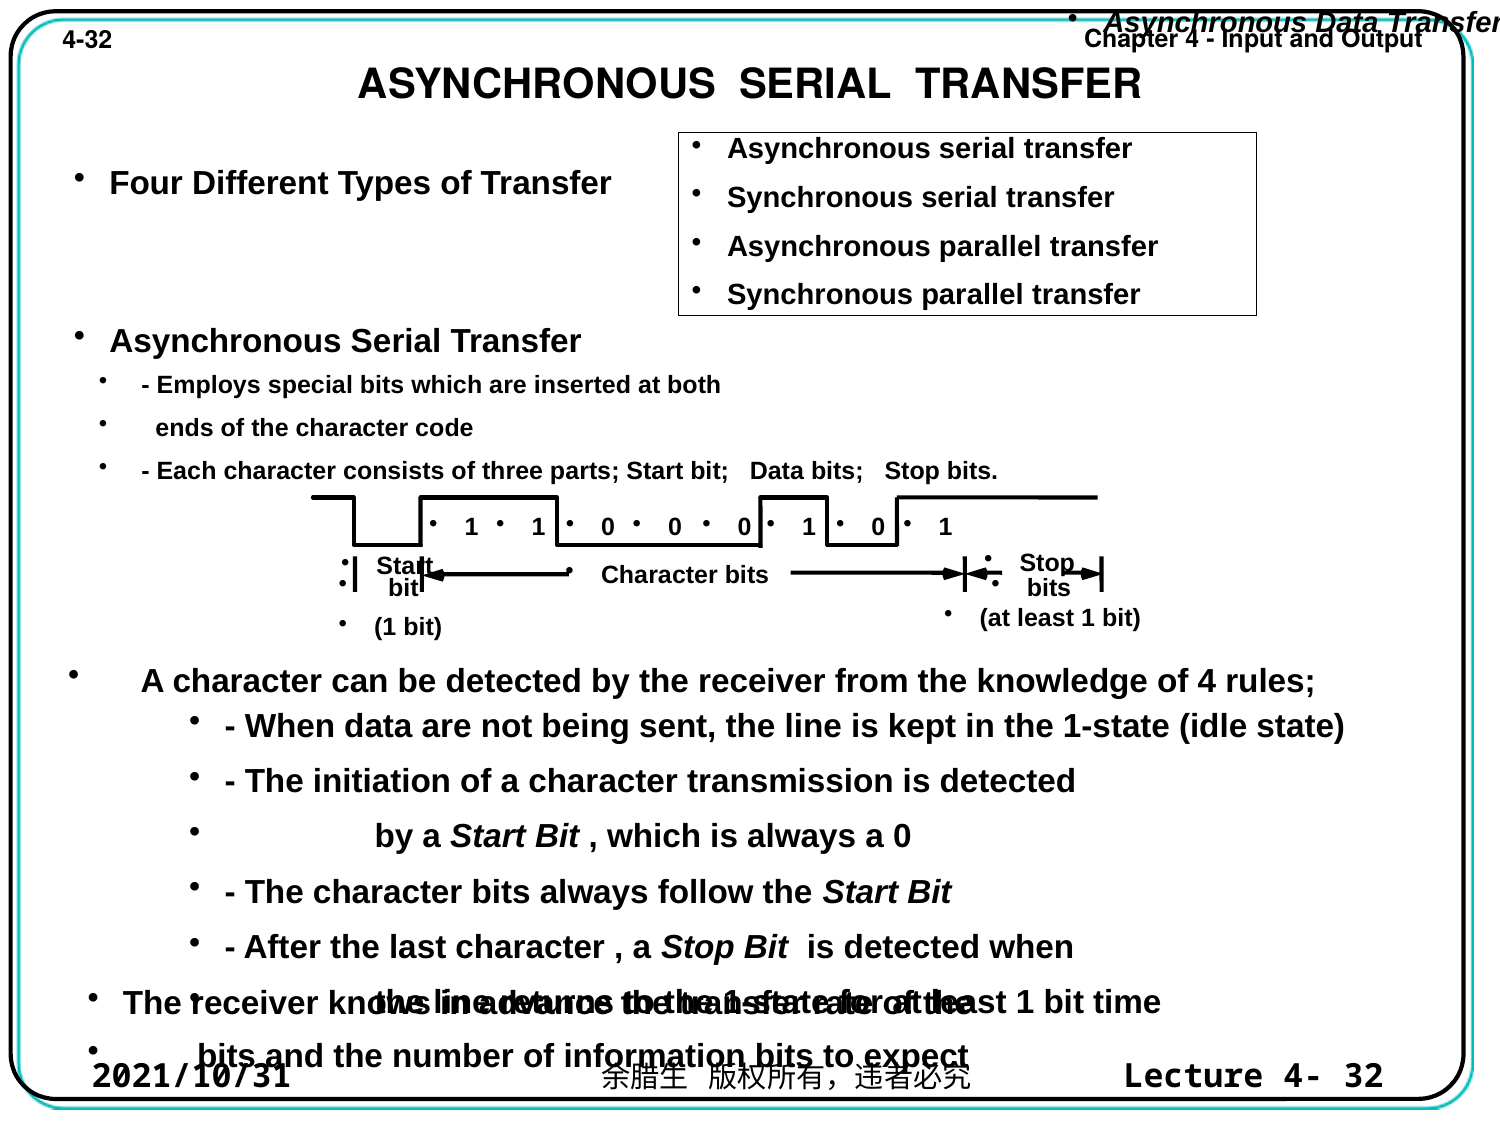

Asynchronous Data Transfer
# ASYNCHRONOUS  SERIAL  TRANSFER
Asynchronous serial transfer
Synchronous serial transfer
Asynchronous parallel transfer
Synchronous parallel transfer

Four Different Types of Transfer

Asynchronous Serial Transfer
 - Employs special bits which are inserted at both
   ends of the character code
 - Each character consists of three parts; Start bit;   Data bits;   Stop bits.

1
1
0
0
0
1
0
1
Stop

Start

Character bits

  bit
(1 bit)
bits

(at least 1 bit)
    A character can be detected by the receiver from the knowledge of 4 rules;
- When data are not being sent, the line is kept in the 1-state (idle state)
- The initiation of a character transmission is detected
  	by a Start Bit , which is always a 0
- The character bits always follow the Start Bit
- After the last character , a Stop Bit  is detected when
   	the line returns to the 1-state for at least 1 bit time
The receiver knows in advance the transfer rate of the
        bits and the number of information bits to expect
2021/10/31
Lecture 4- 32